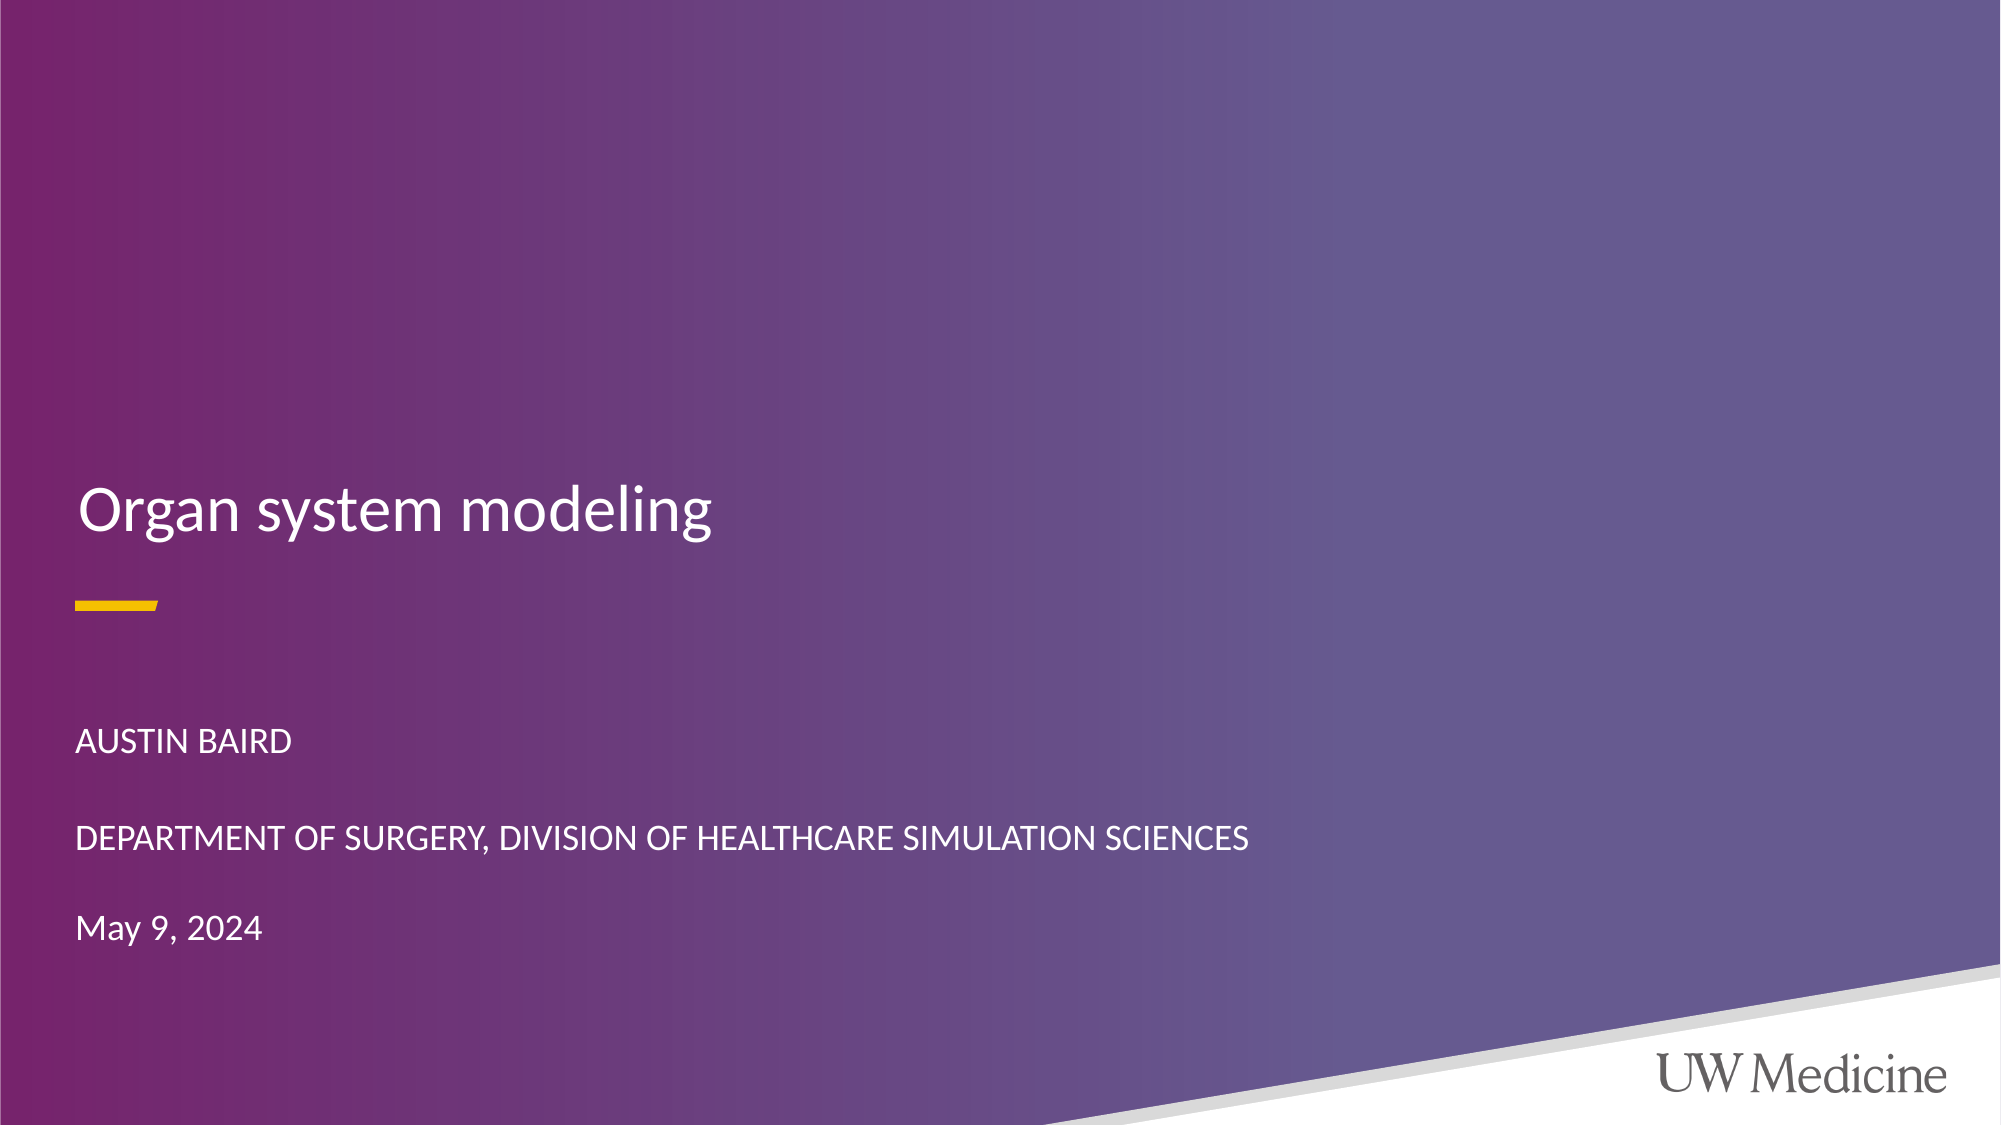

# Organ system modeling
Austin Baird
Department of surgery, division of healthcare simulation sciences

May 9, 2024